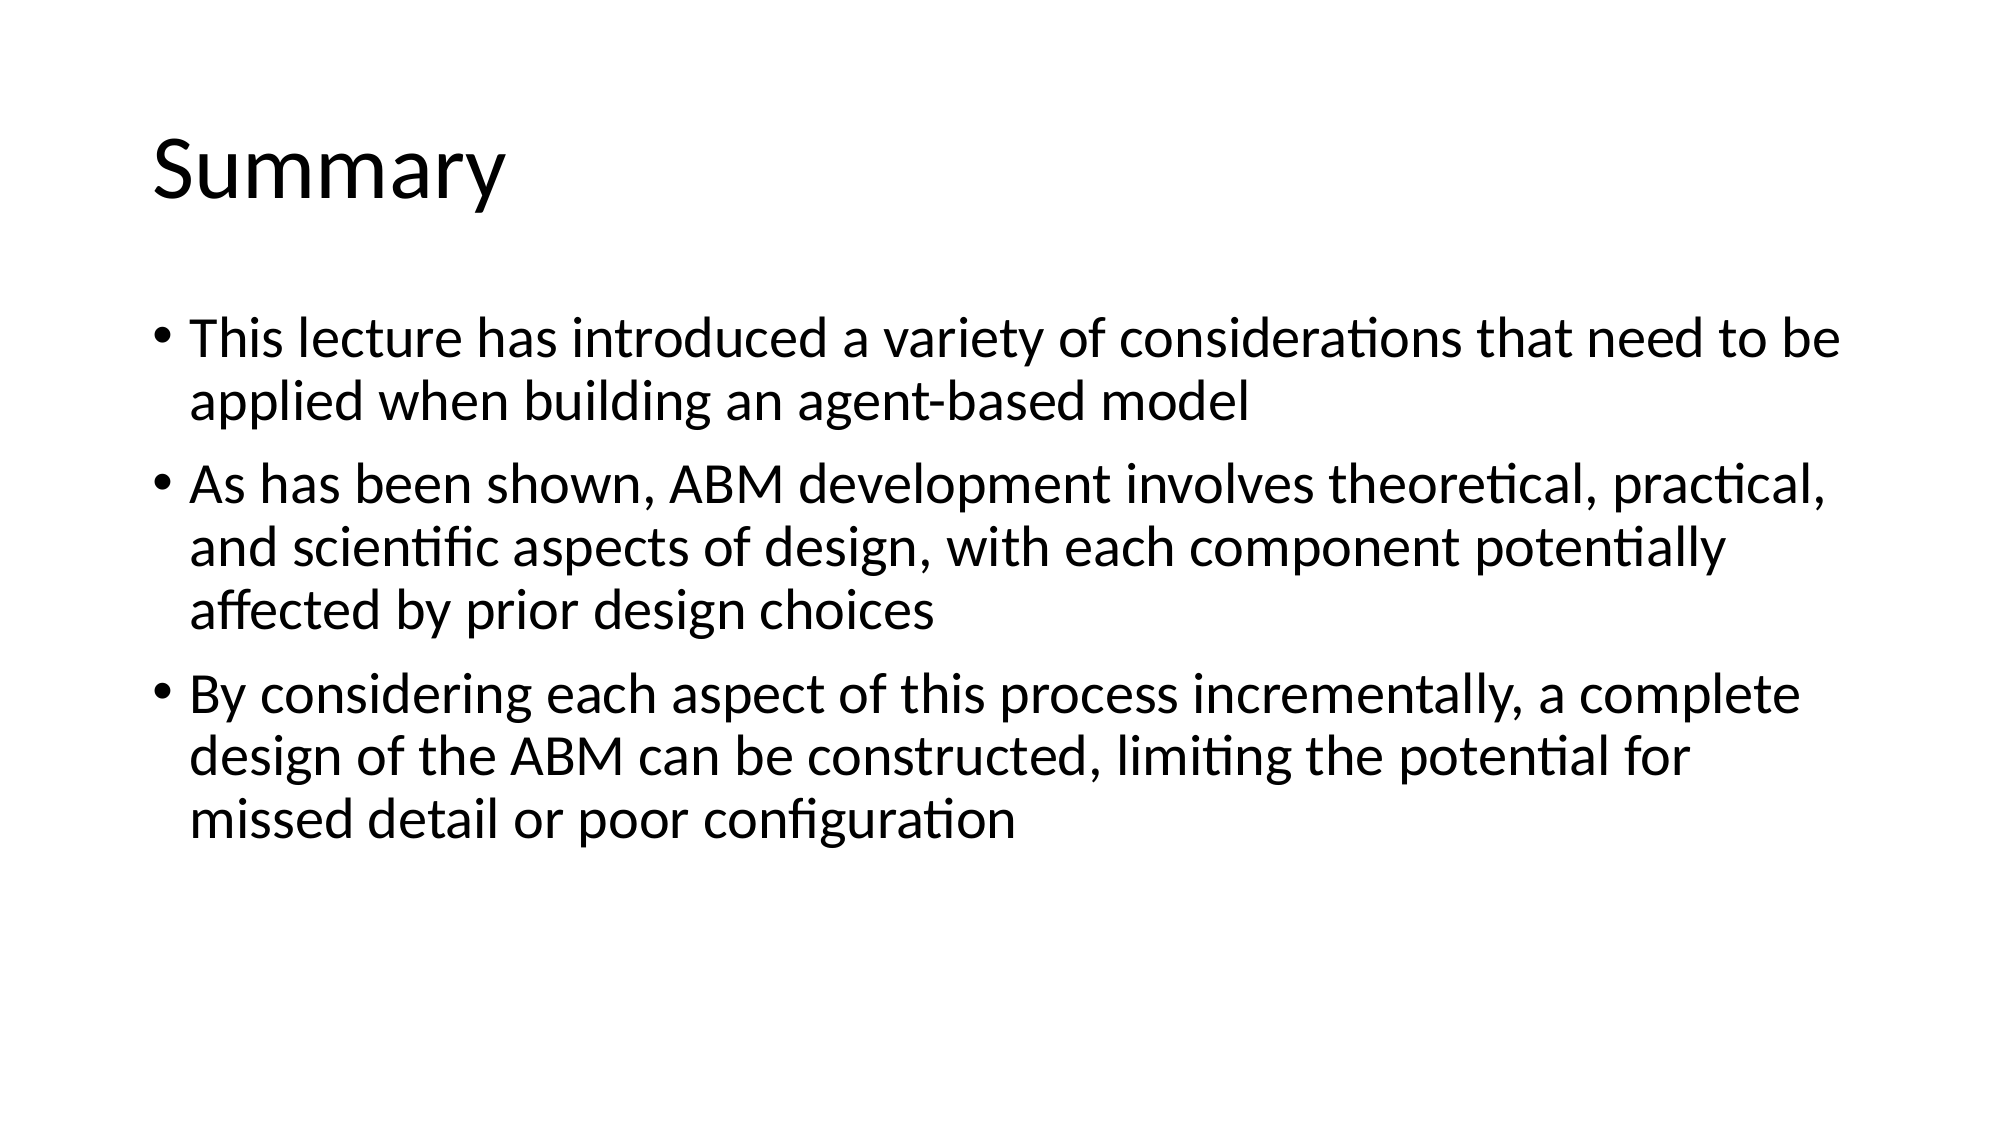

# Summary
This lecture has introduced a variety of considerations that need to be applied when building an agent-based model
As has been shown, ABM development involves theoretical, practical, and scientific aspects of design, with each component potentially affected by prior design choices
By considering each aspect of this process incrementally, a complete design of the ABM can be constructed, limiting the potential for missed detail or poor configuration